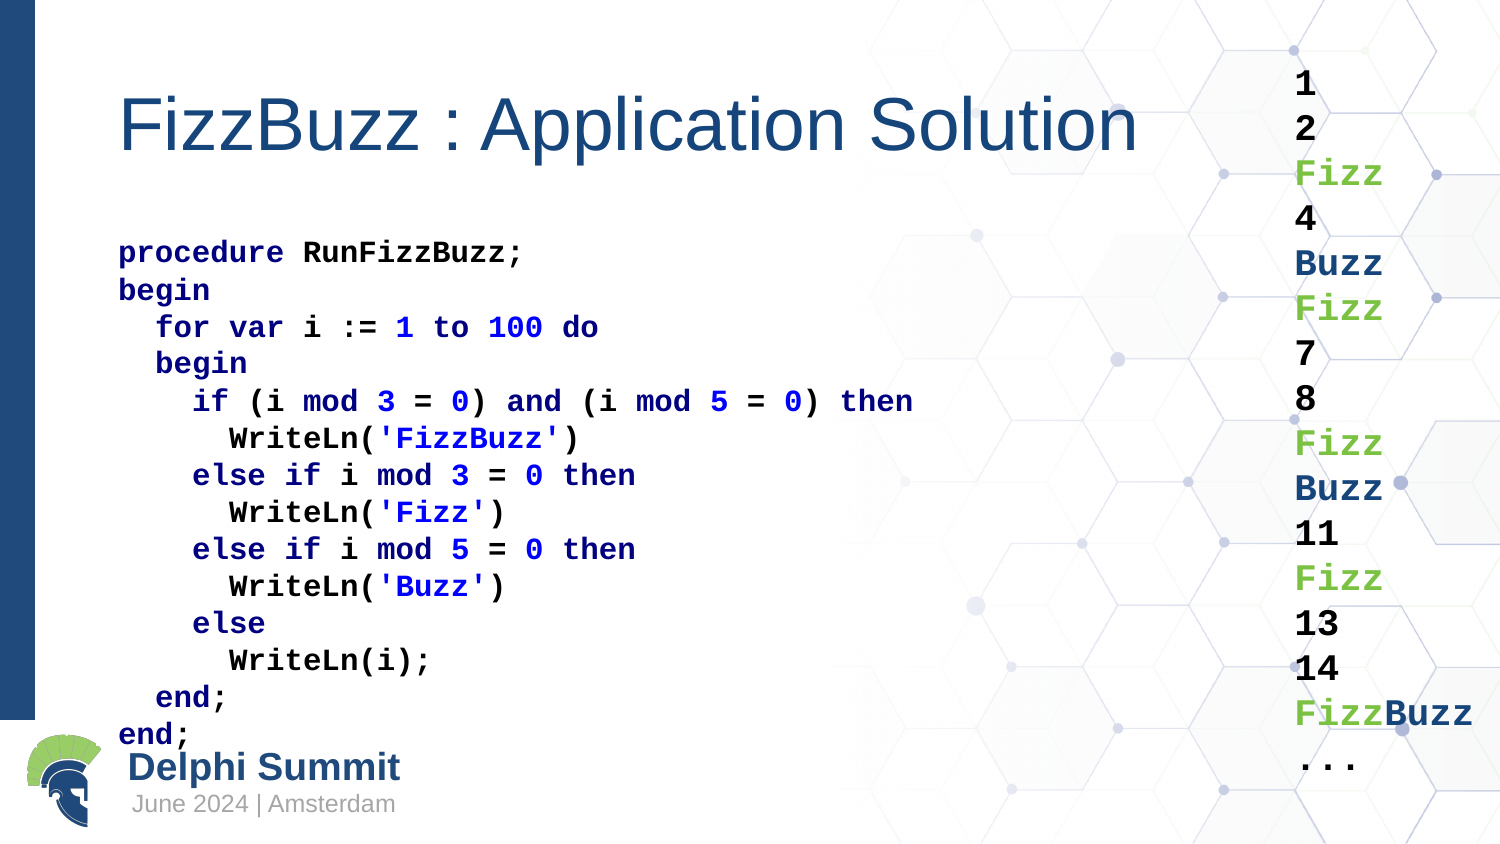

# FizzBuzz : Application Solution
1
2
Fizz
4
Buzz
Fizz
7
8
Fizz
Buzz
11
Fizz
13
14
FizzBuzz
...
procedure RunFizzBuzz;
begin
  for var i := 1 to 100 do
  begin
    if (i mod 3 = 0) and (i mod 5 = 0) then
      WriteLn('FizzBuzz')
    else if i mod 3 = 0 then
      WriteLn('Fizz')
    else if i mod 5 = 0 then
      WriteLn('Buzz')
    else
      WriteLn(i);
  end;
end;